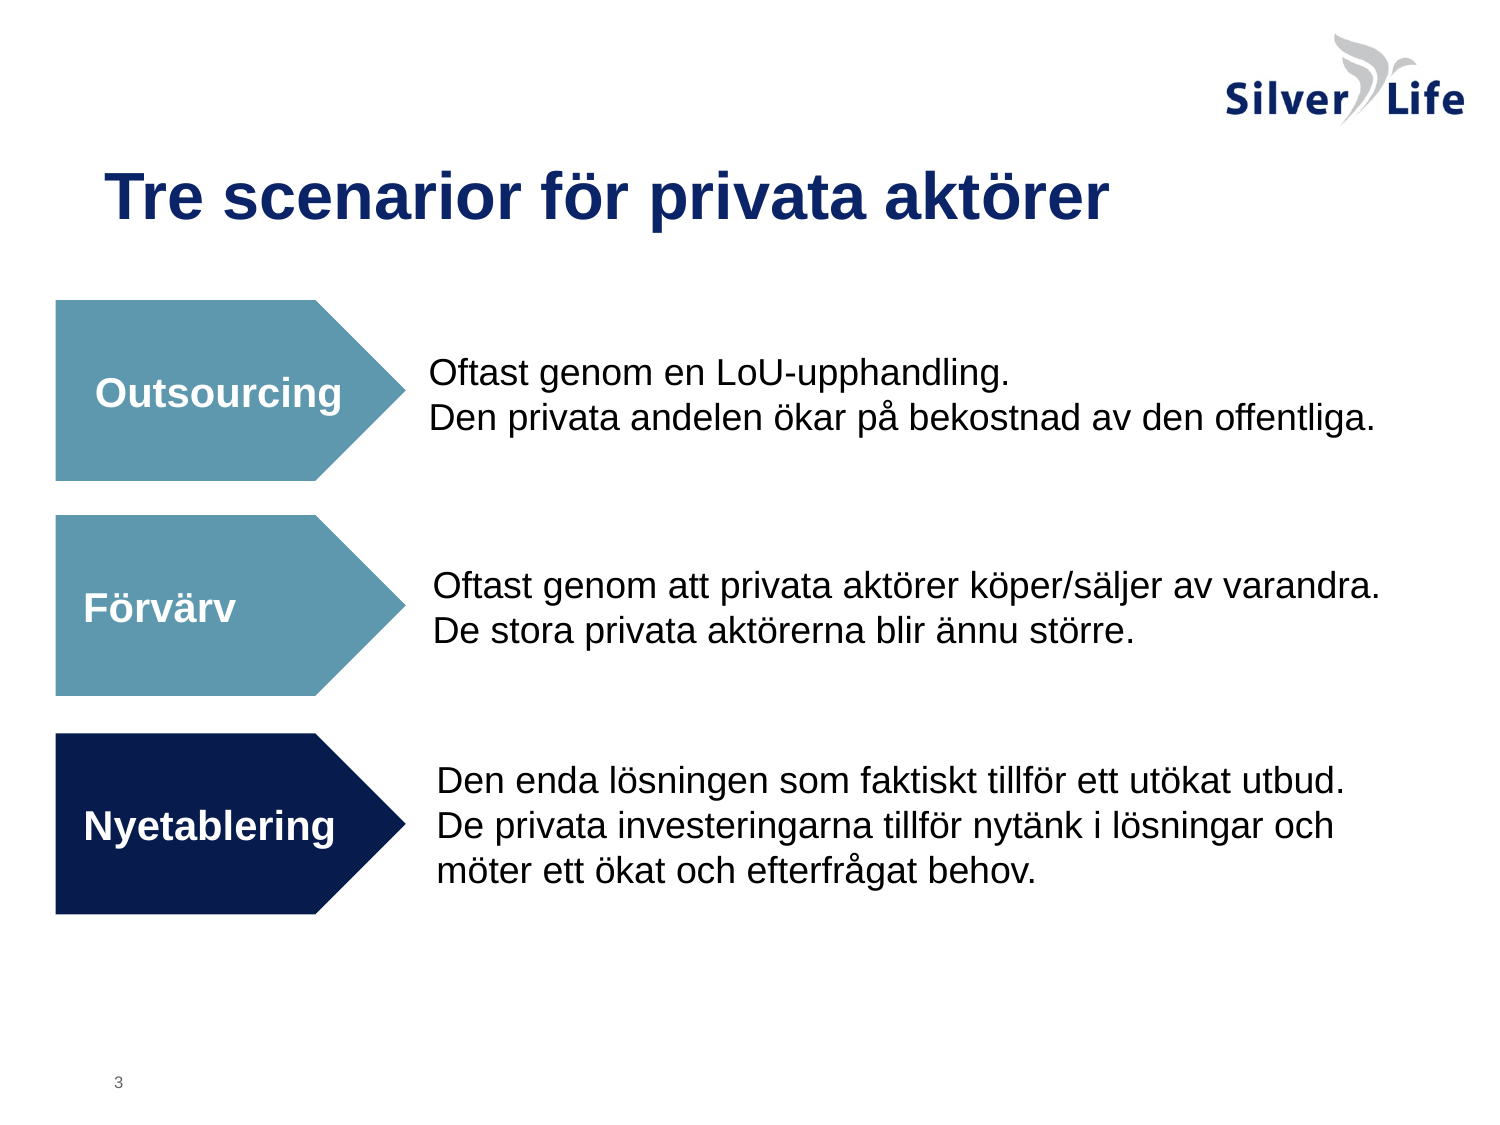

Tre scenarior för privata aktörer

Oftast genom en LoU-upphandling.
Den privata andelen ökar på bekostnad av den offentliga.
 Outsourcing

Oftast genom att privata aktörer köper/säljer av varandra.
De stora privata aktörerna blir ännu större.
Förvärv

Den enda lösningen som faktiskt tillför ett utökat utbud.
De privata investeringarna tillför nytänk i lösningar och möter ett ökat och efterfrågat behov.
Nyetablering
3